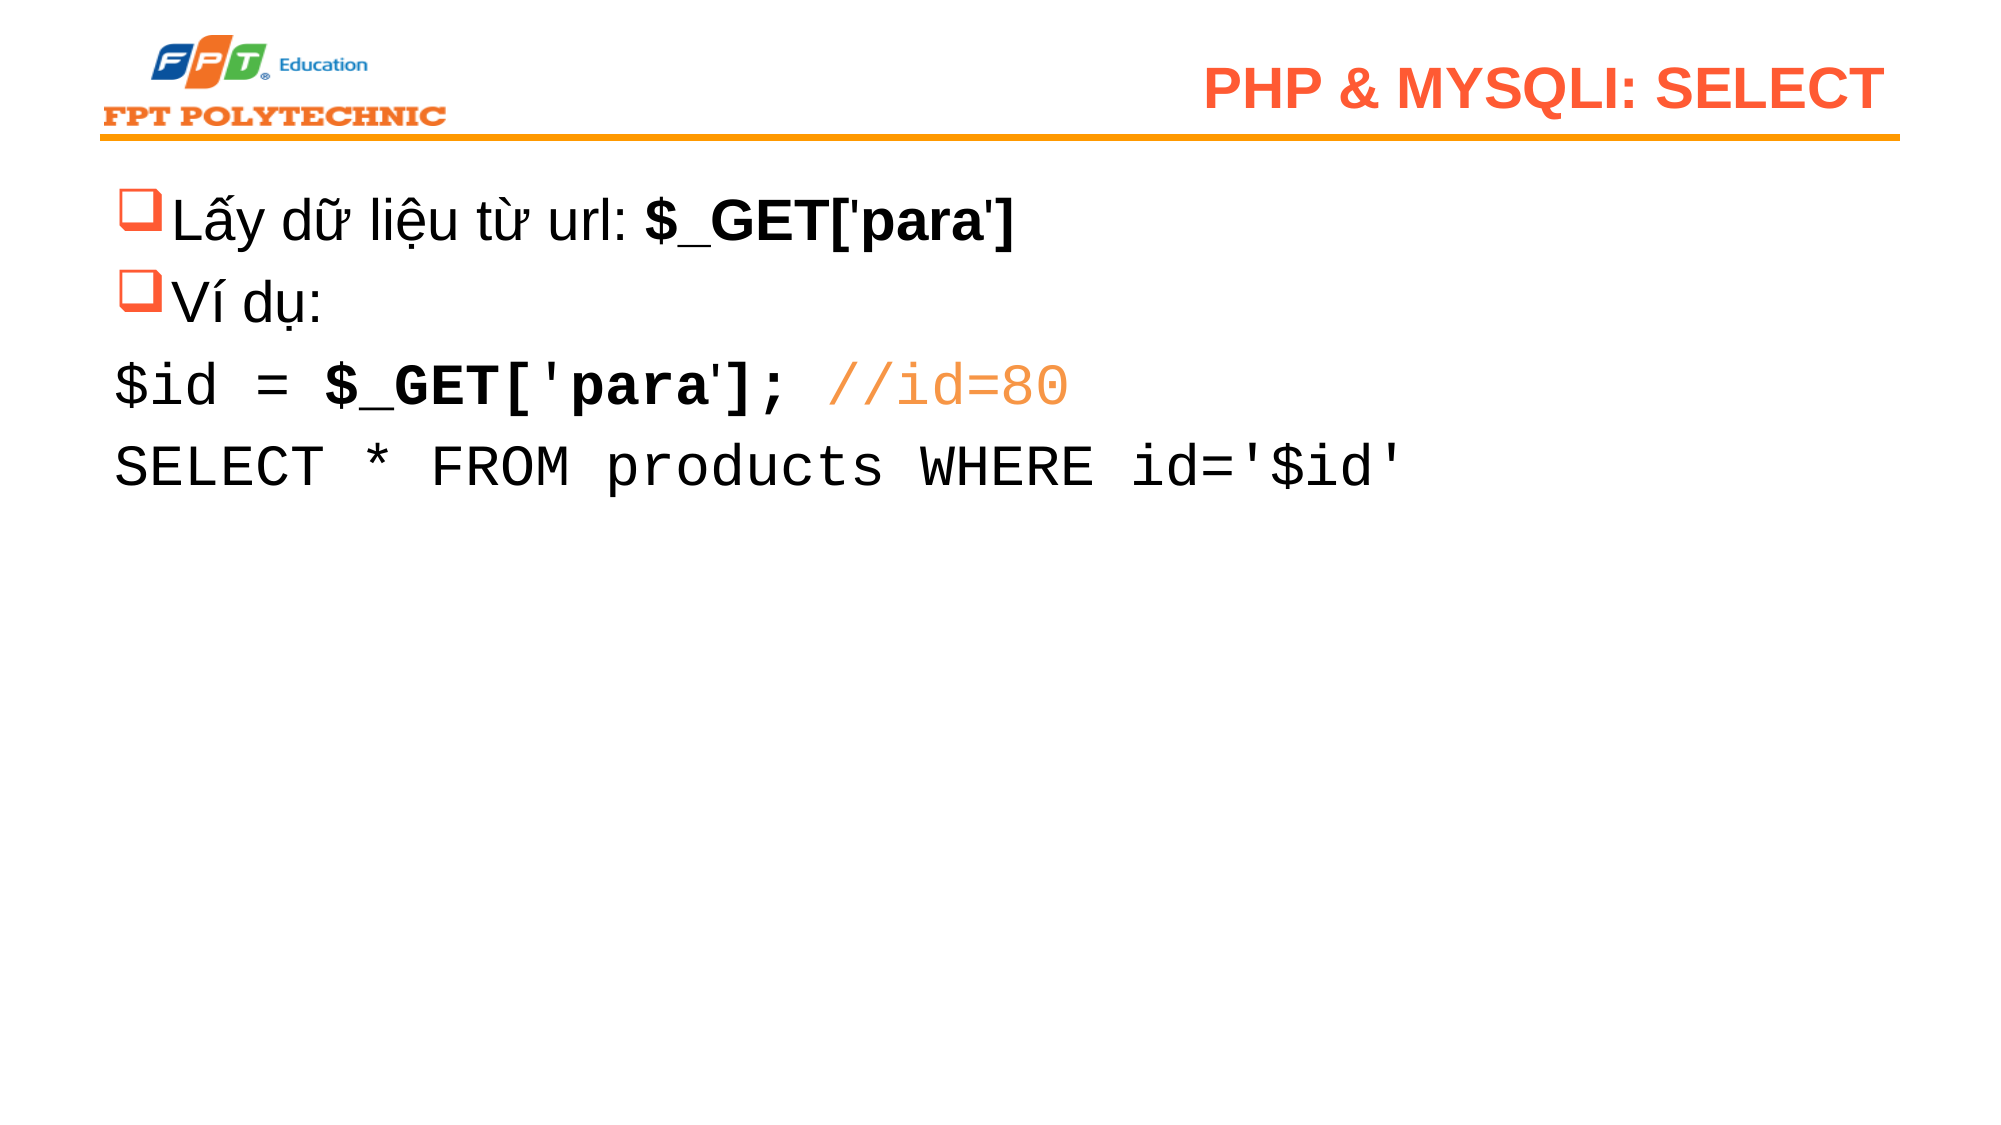

# PHP & Mysqli: Select
Lấy dữ liệu từ url: $_GET['para']
Ví dụ:
$id = $_GET['para']; //id=80
SELECT * FROM products WHERE id='$id'